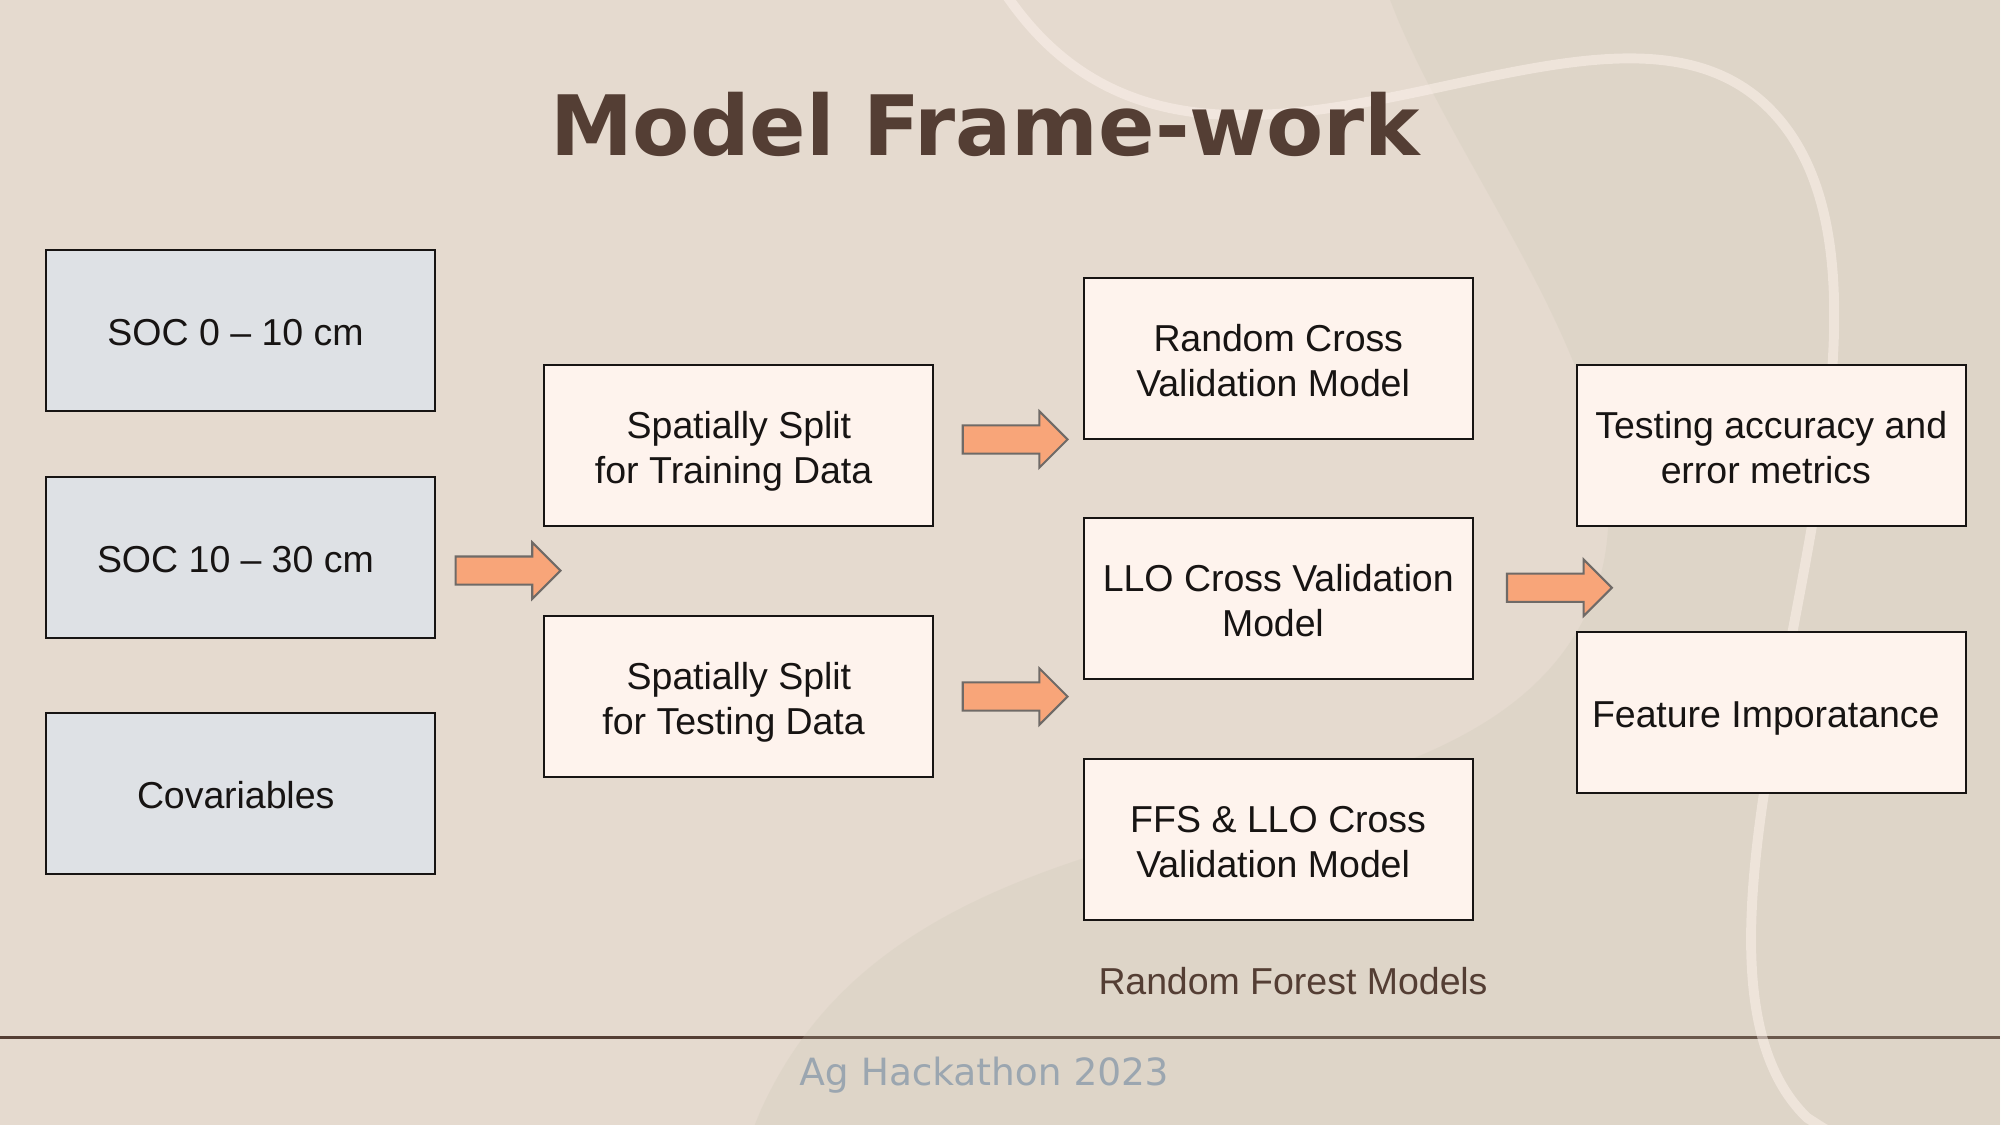

# Model Frame-work
SOC 0 – 10 cm
Random Cross Validation Model
Testing accuracy and error metrics
Spatially Split for Training Data

SOC 10 – 30 cm
LLO Cross Validation Model

Spatially Split for Testing Data
Feature Imporatance

Covariables
FFS & LLO Cross Validation Model
Random Forest Models